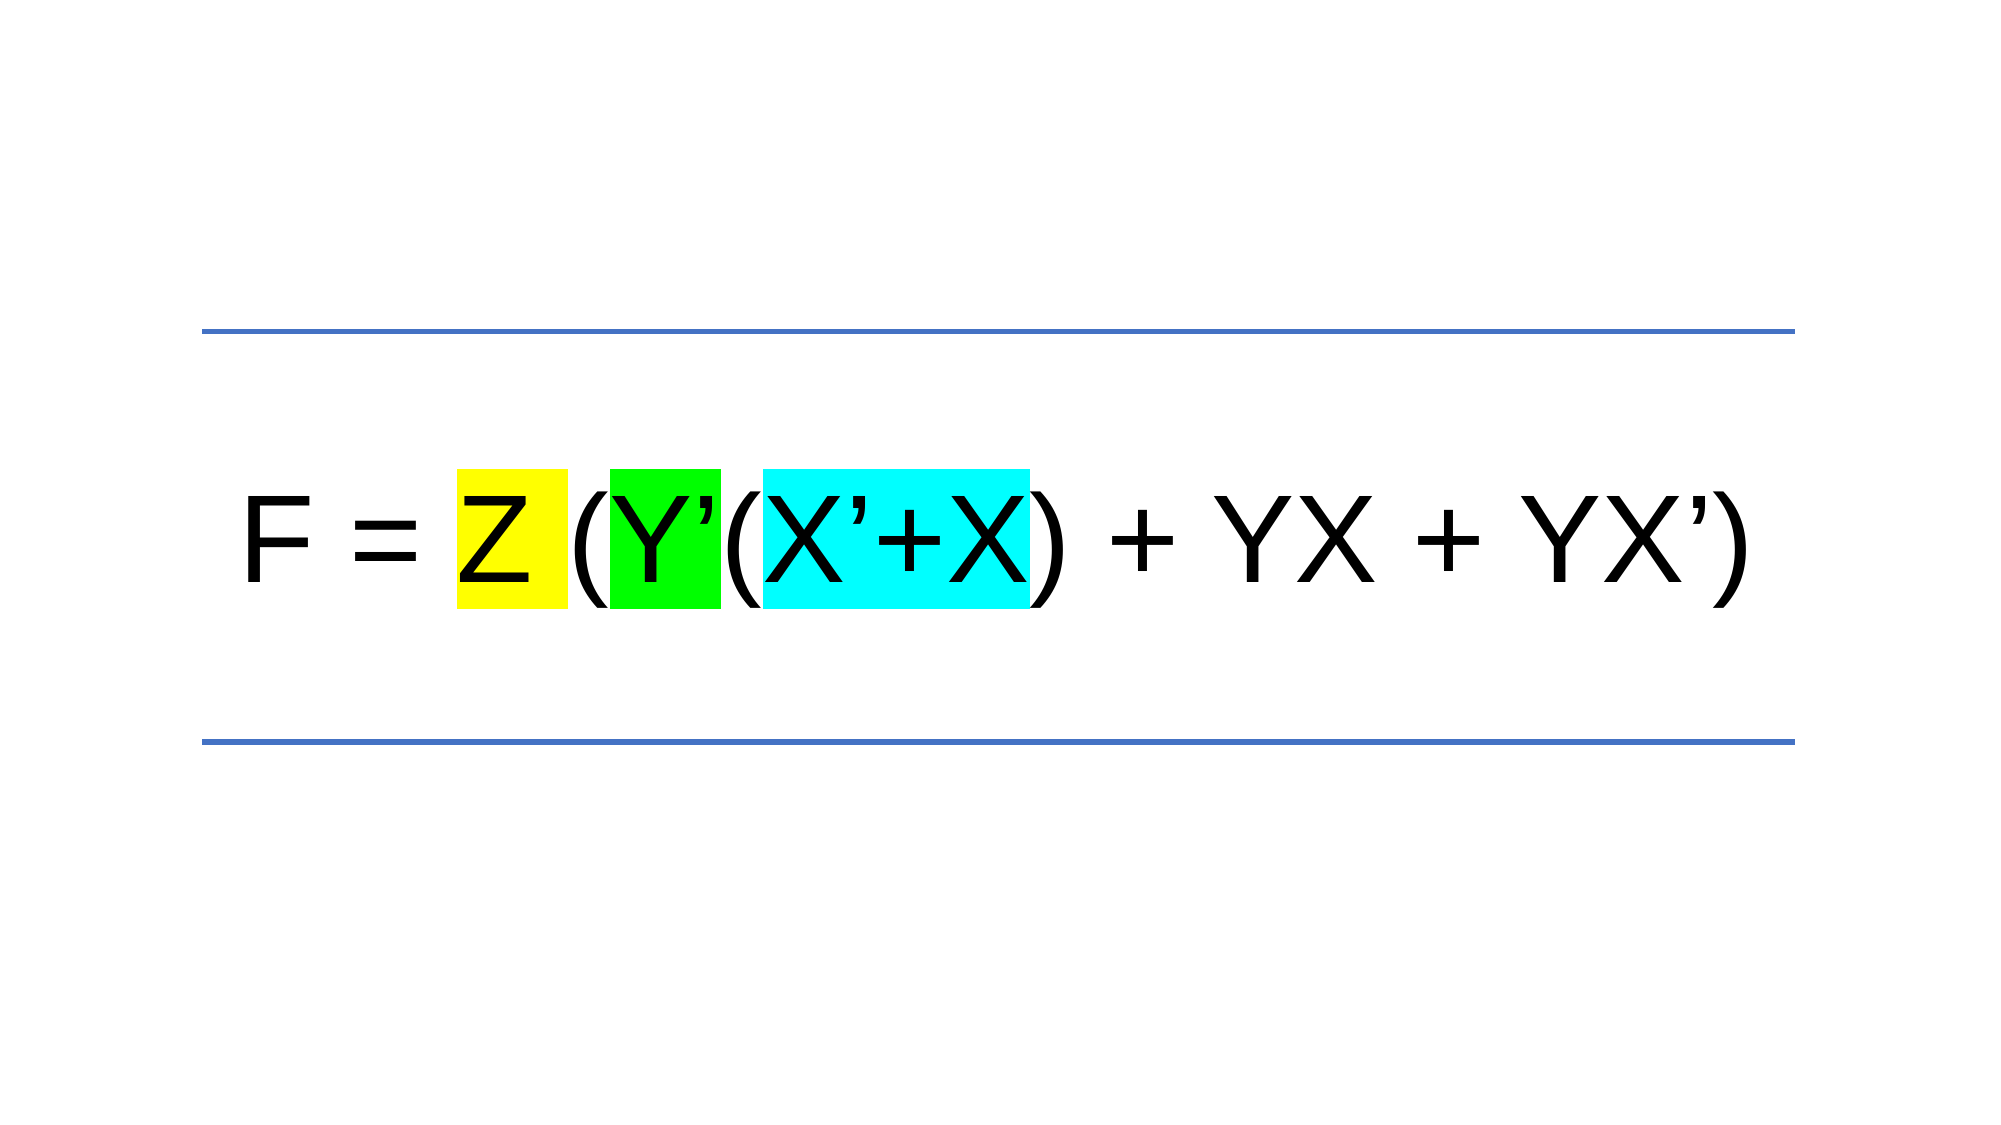

F = z (y’(x’+X) + yx + yx’)